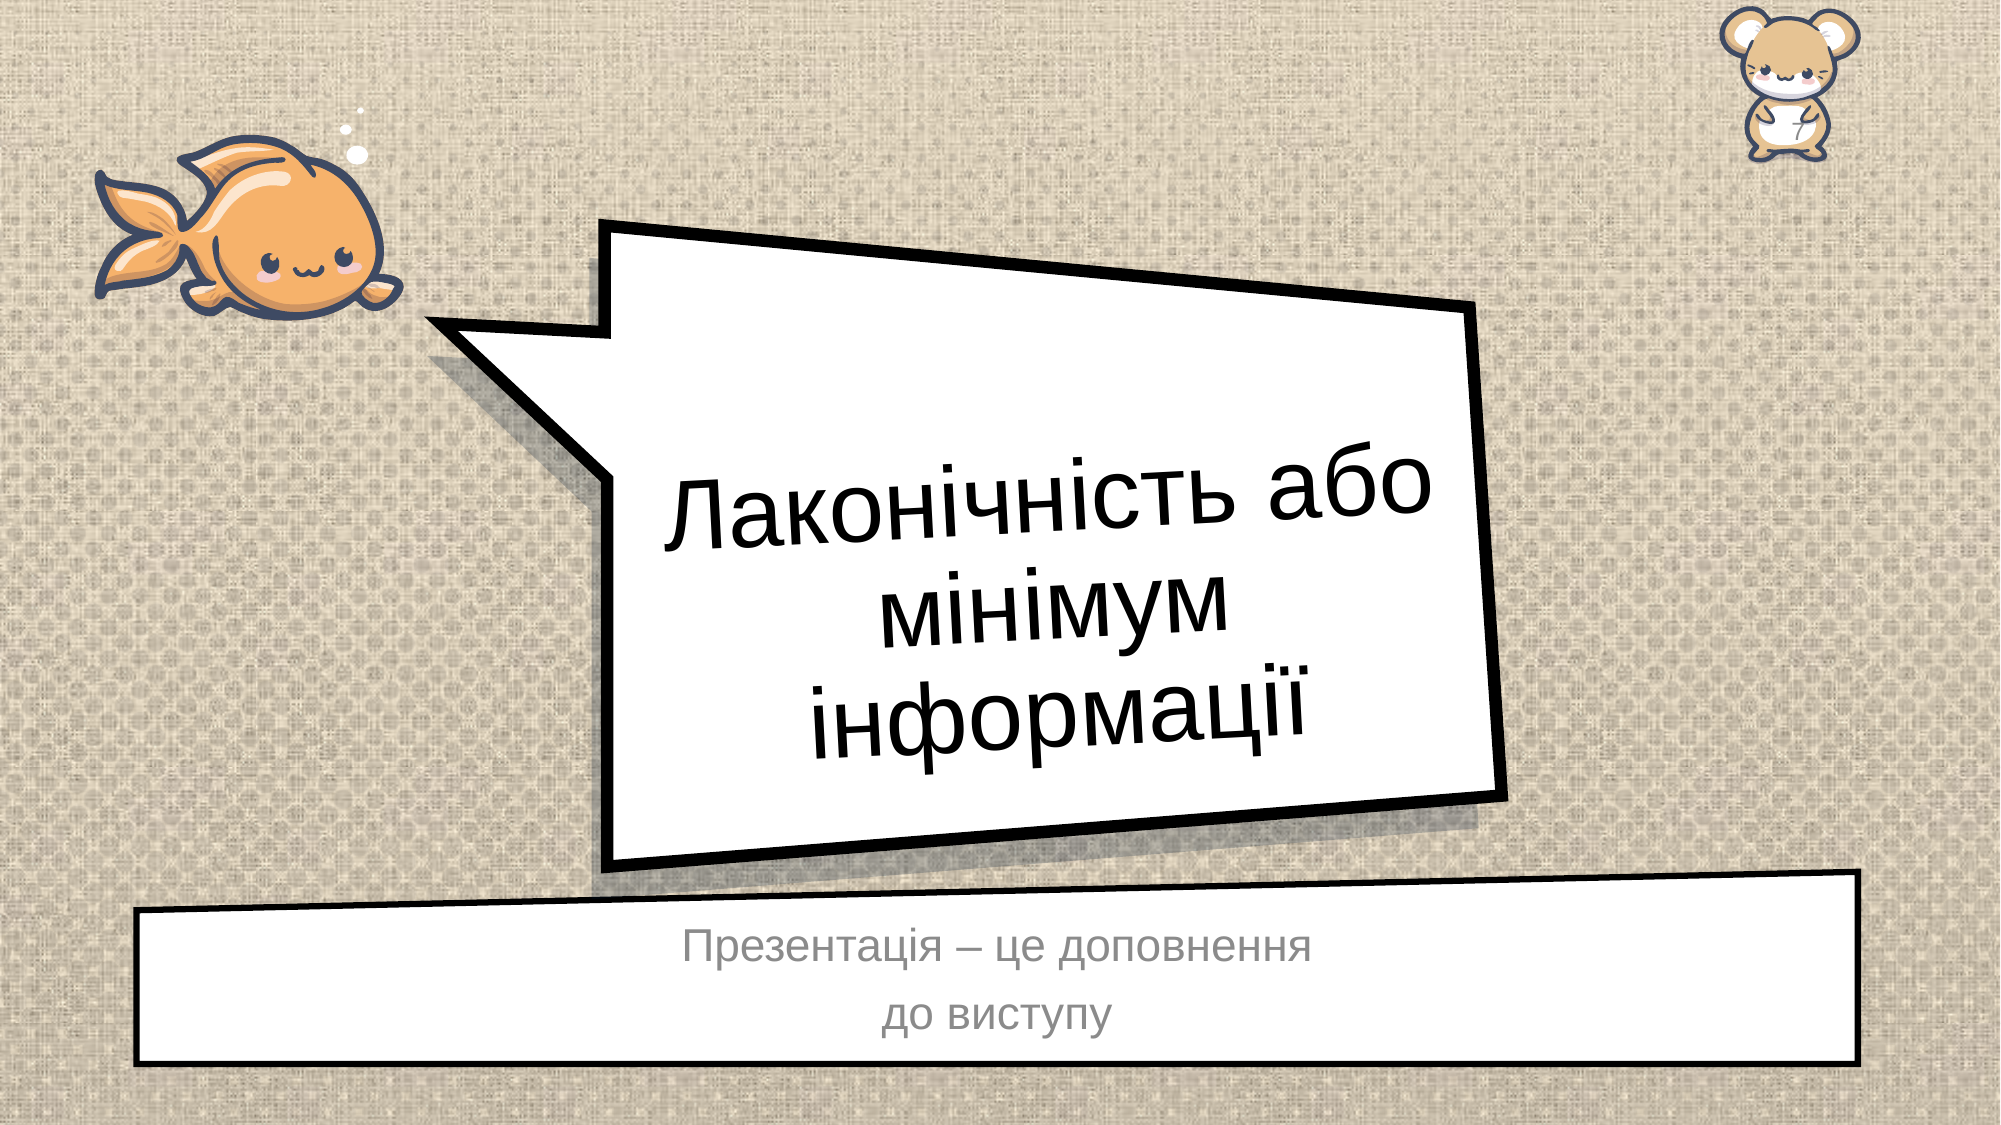

7
# Лаконічність або мінімум інформації
Презентація – це доповнення
до виступу